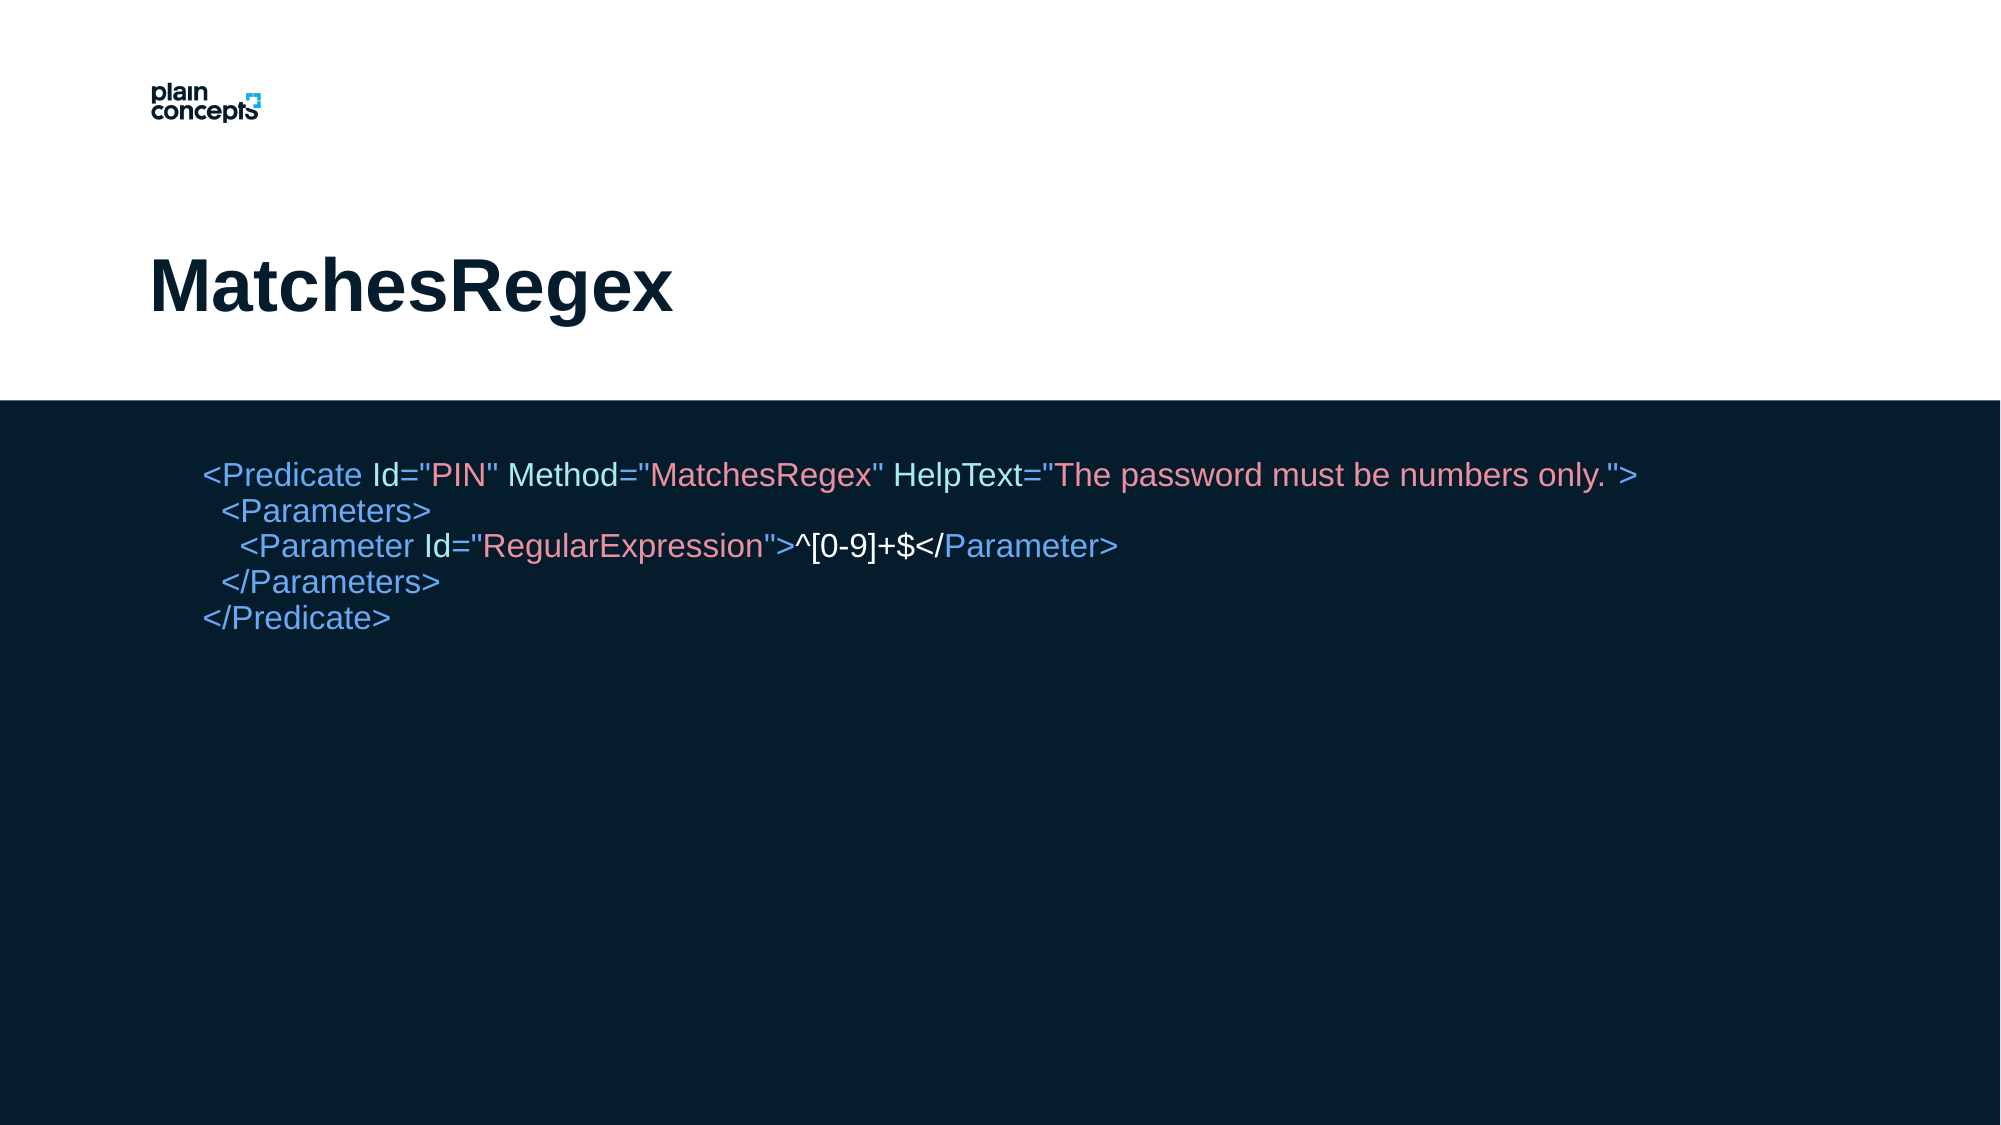

MatchesRegex

<Predicate Id="PIN" Method="MatchesRegex" HelpText="The password must be numbers only.">
  <Parameters>
    <Parameter Id="RegularExpression">^[0-9]+$</Parameter>
  </Parameters>
</Predicate>